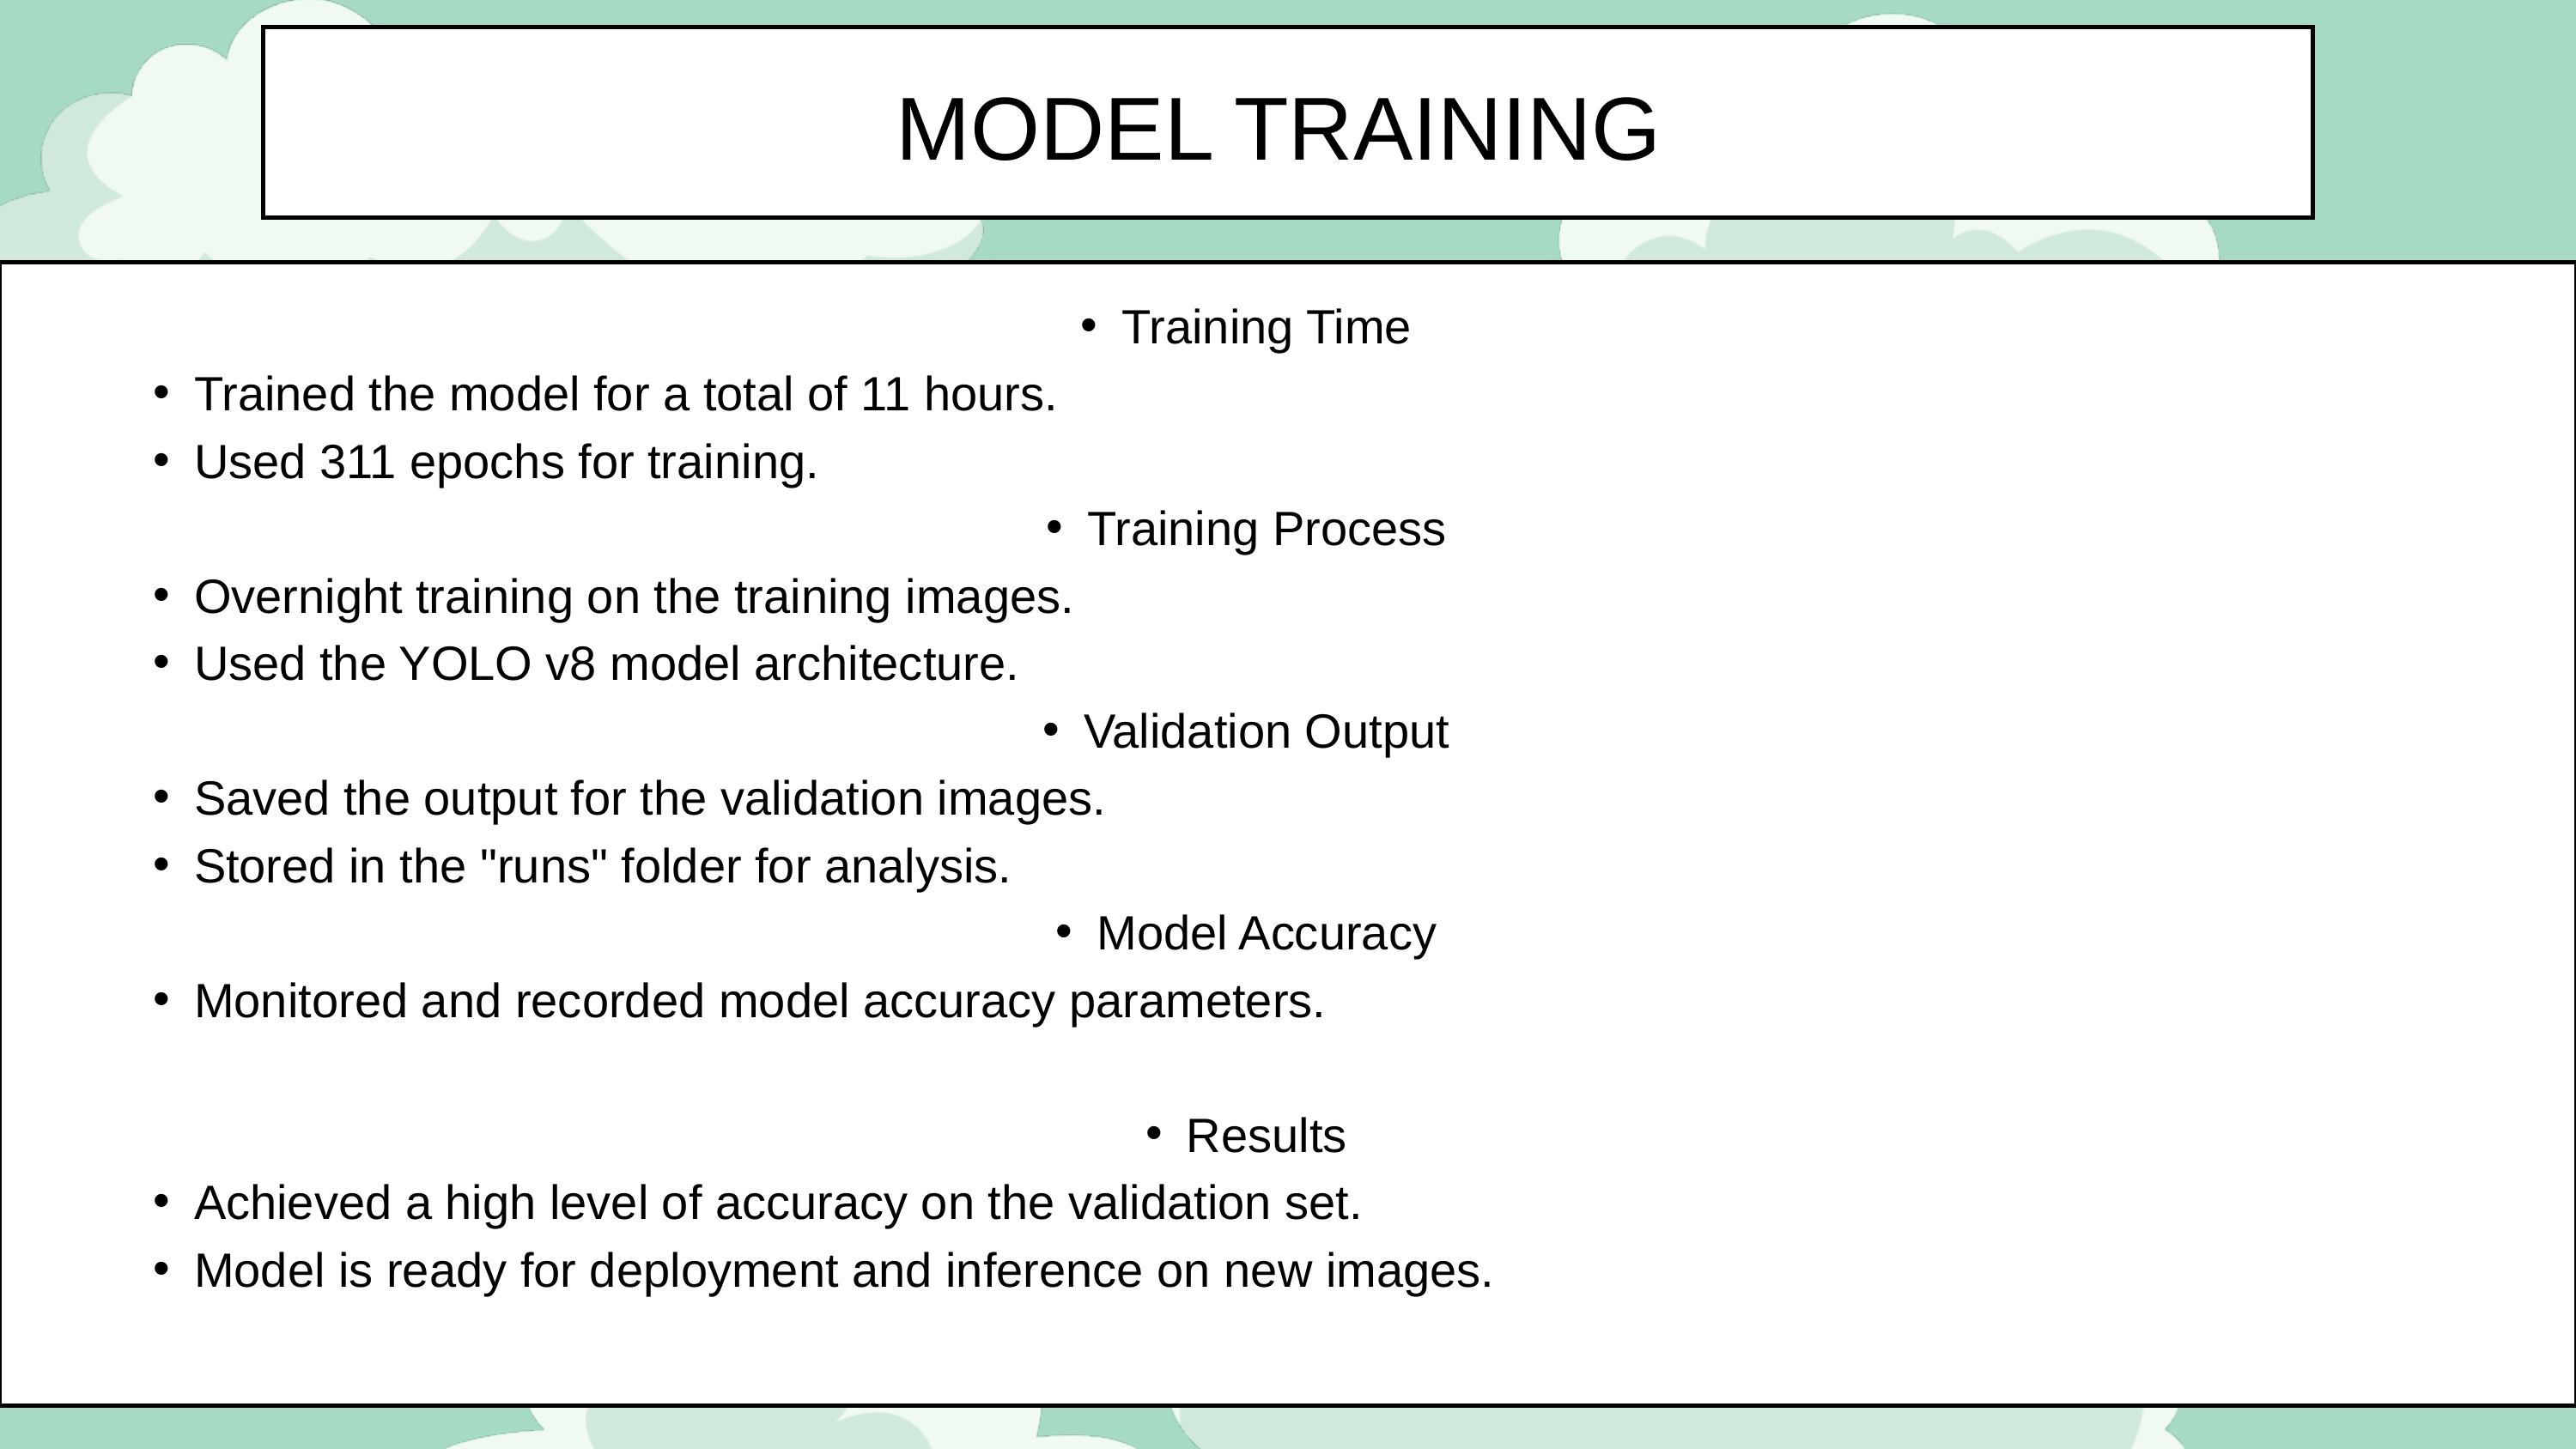

MODEL TRAINING

Objective: To build a robust object detection model for cups, mice, and spoons.

Training Time
Trained the model for a total of 11 hours.
Used 311 epochs for training.
Training Process
Overnight training on the training images.
Used the YOLO v8 model architecture.
Validation Output
Saved the output for the validation images.
Stored in the "runs" folder for analysis.
Model Accuracy
Monitored and recorded model accuracy parameters.

Results
Achieved a high level of accuracy on the validation set.
Model is ready for deployment and inference on new images.